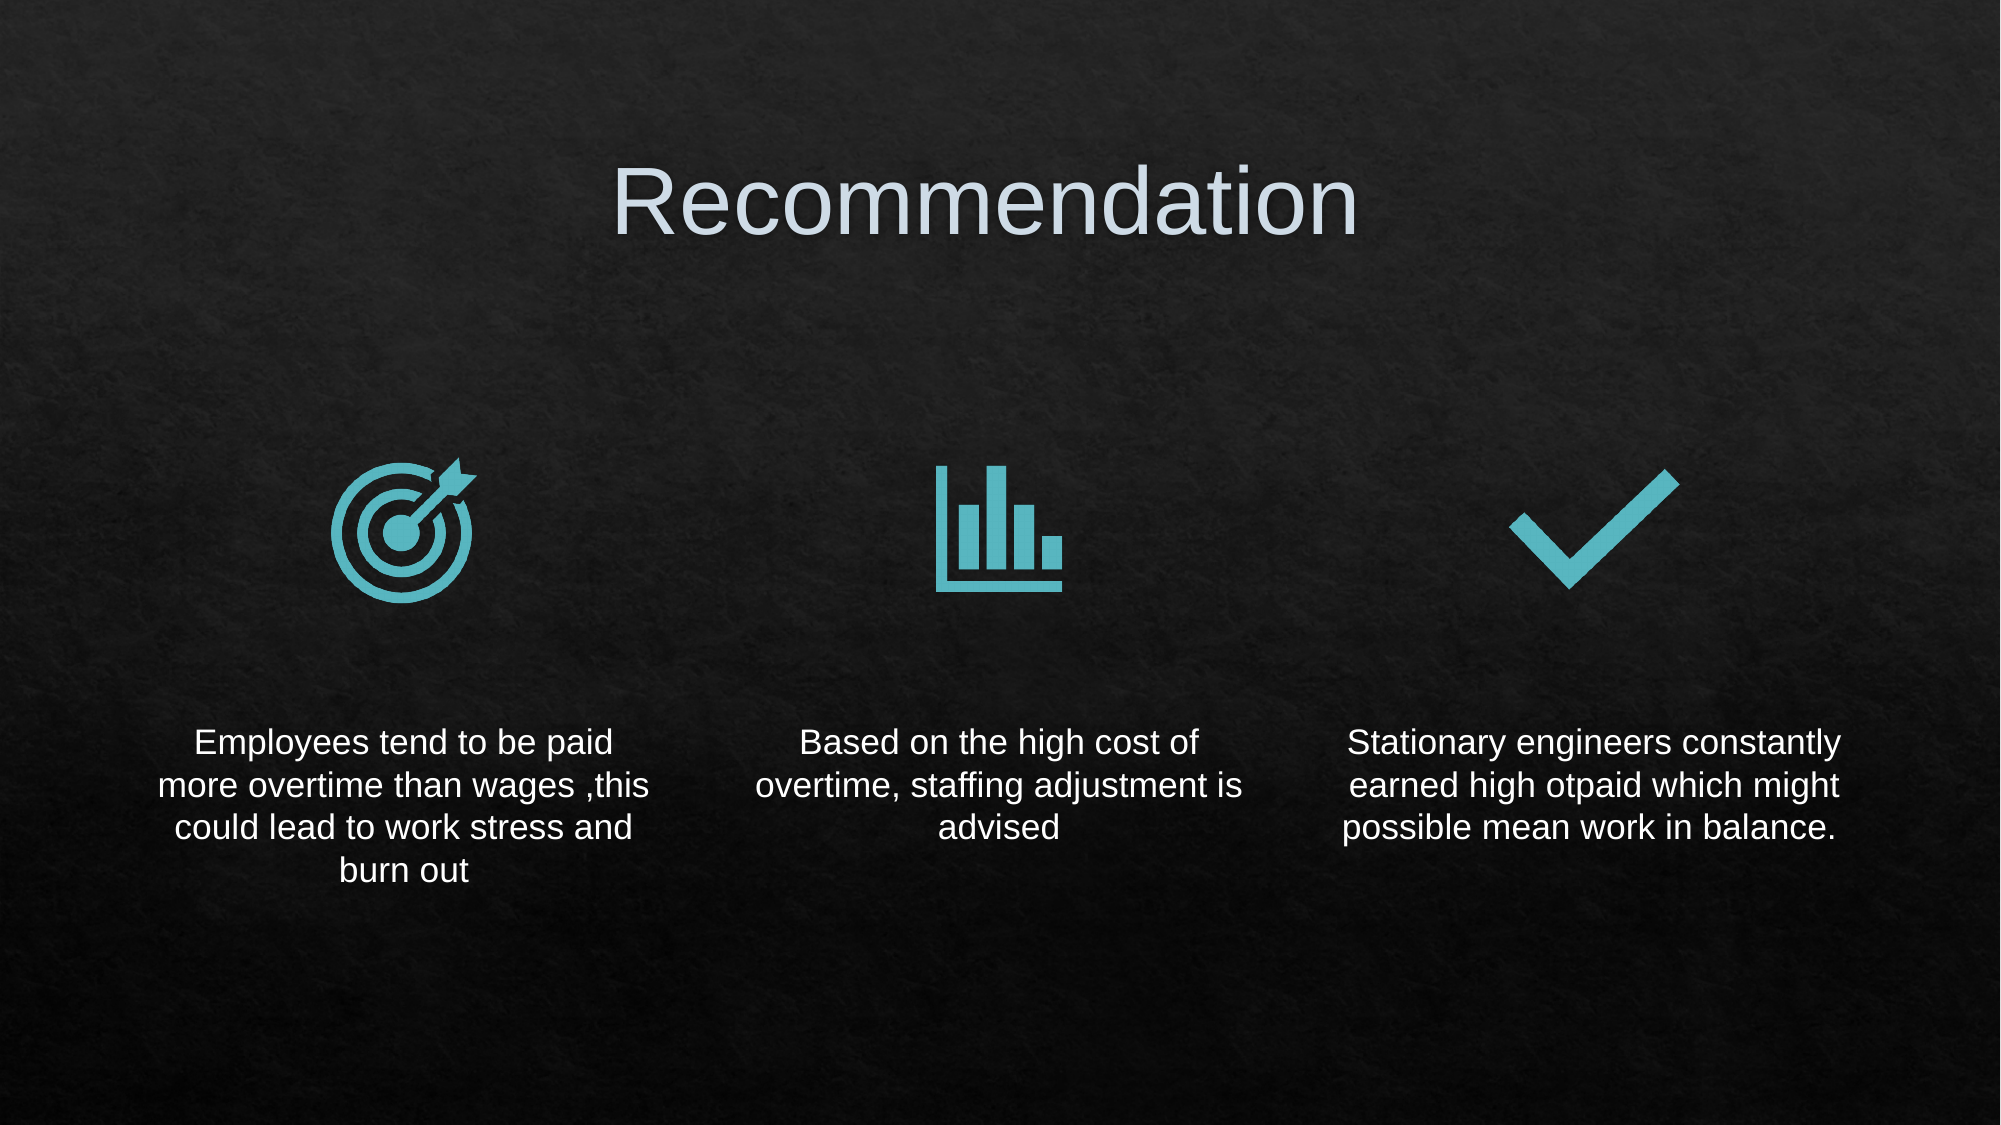

# Recommendation

Employees tend to be paid more overtime than wages ,this could lead to work stress and burn out

Based on the high cost of overtime, staffing adjustment is advised

Stationary engineers constantly earned high otpaid which might possible mean work in balance.